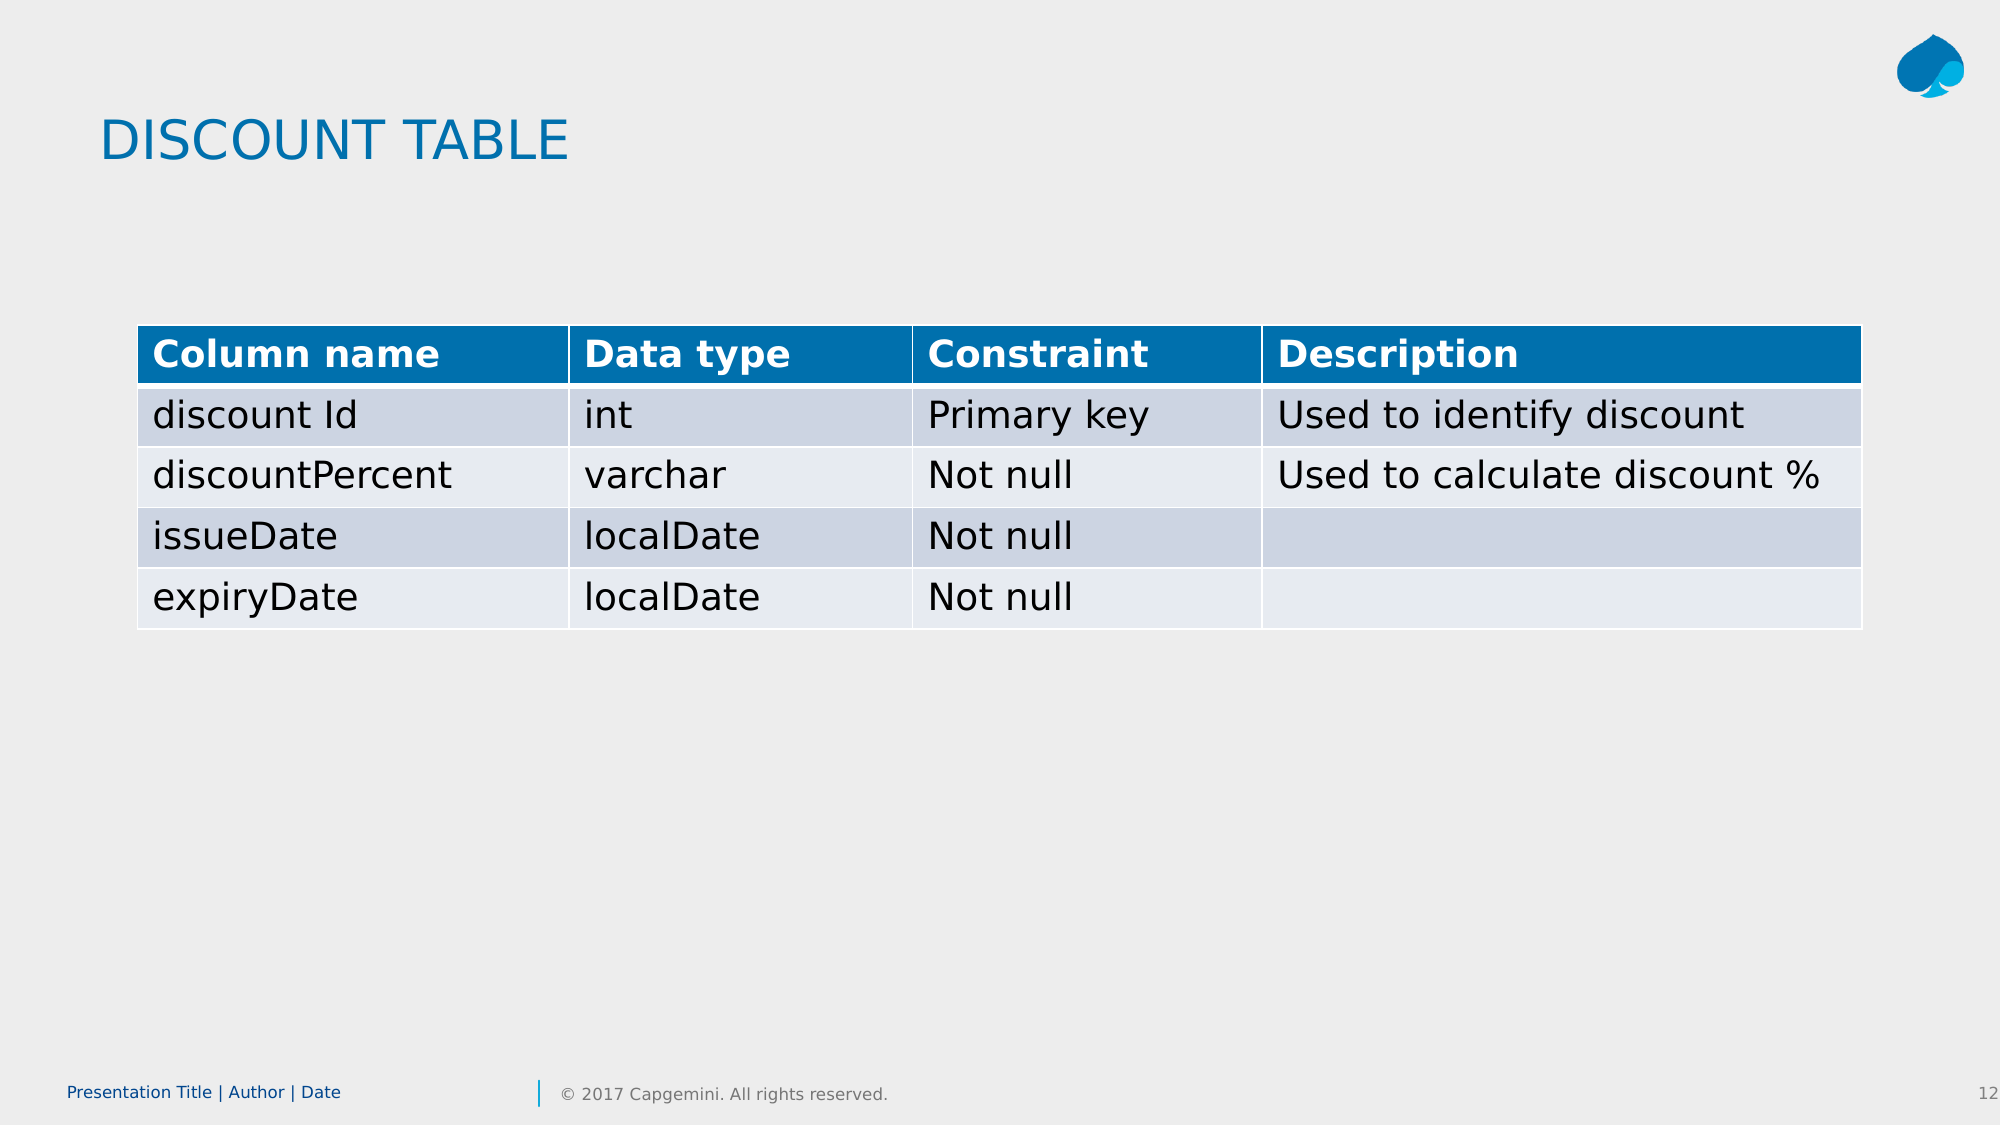

# DISCOUNT TABLE
| Column name | Data type | Constraint | Description |
| --- | --- | --- | --- |
| discount Id | int | Primary key | Used to identify discount |
| discountPercent | varchar | Not null | Used to calculate discount % |
| issueDate | localDate | Not null |  |
| expiryDate | localDate | Not null |  |